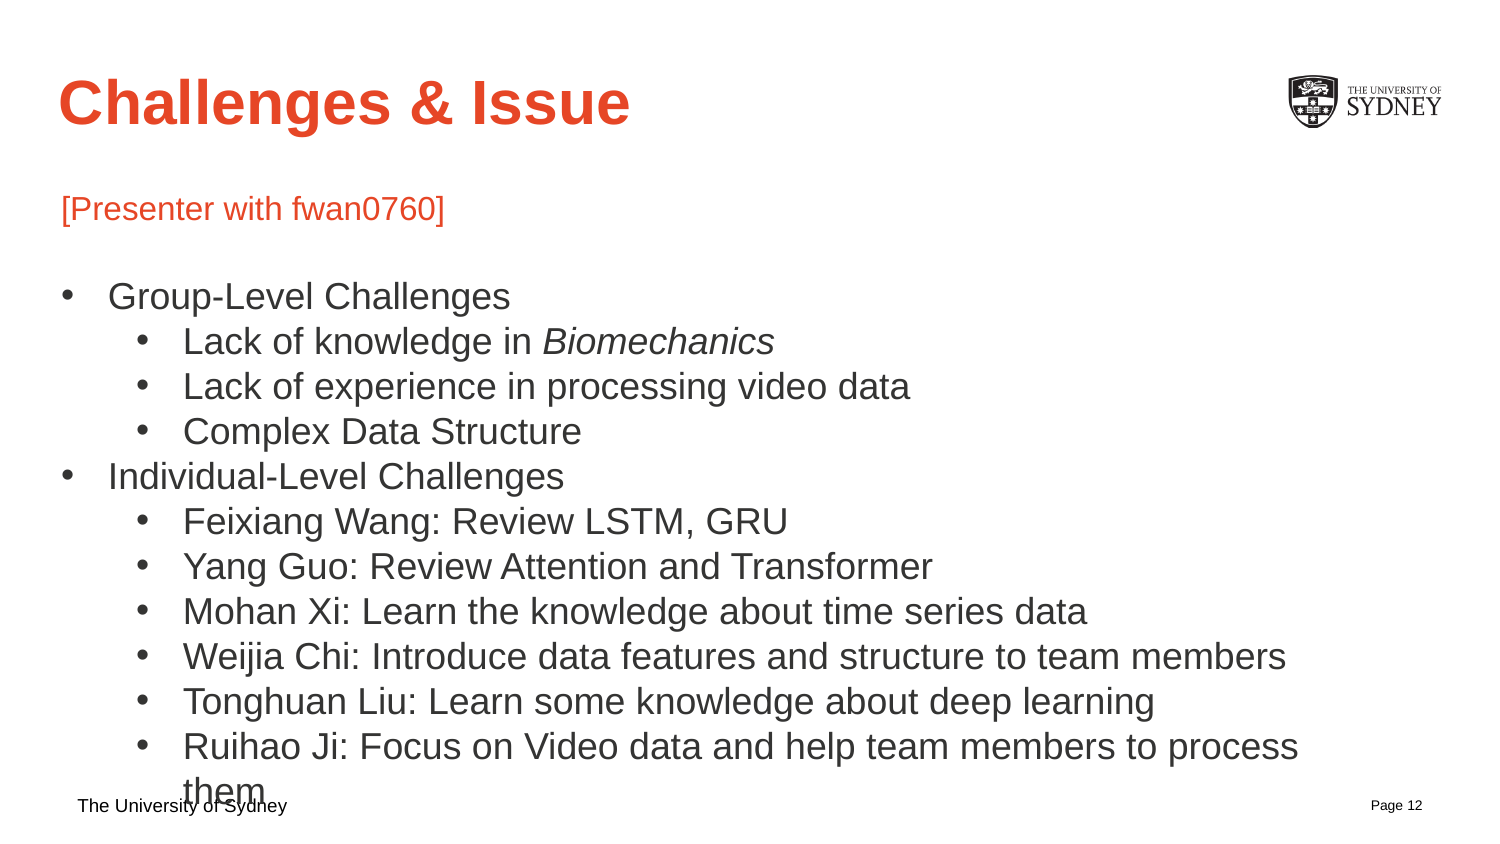

# Challenges & Issue
[Presenter with fwan0760]
Group-Level Challenges
Lack of knowledge in Biomechanics
Lack of experience in processing video data
Complex Data Structure
Individual-Level Challenges
Feixiang Wang: Review LSTM, GRU
Yang Guo: Review Attention and Transformer
Mohan Xi: Learn the knowledge about time series data
Weijia Chi: Introduce data features and structure to team members
Tonghuan Liu: Learn some knowledge about deep learning
Ruihao Ji: Focus on Video data and help team members to process them